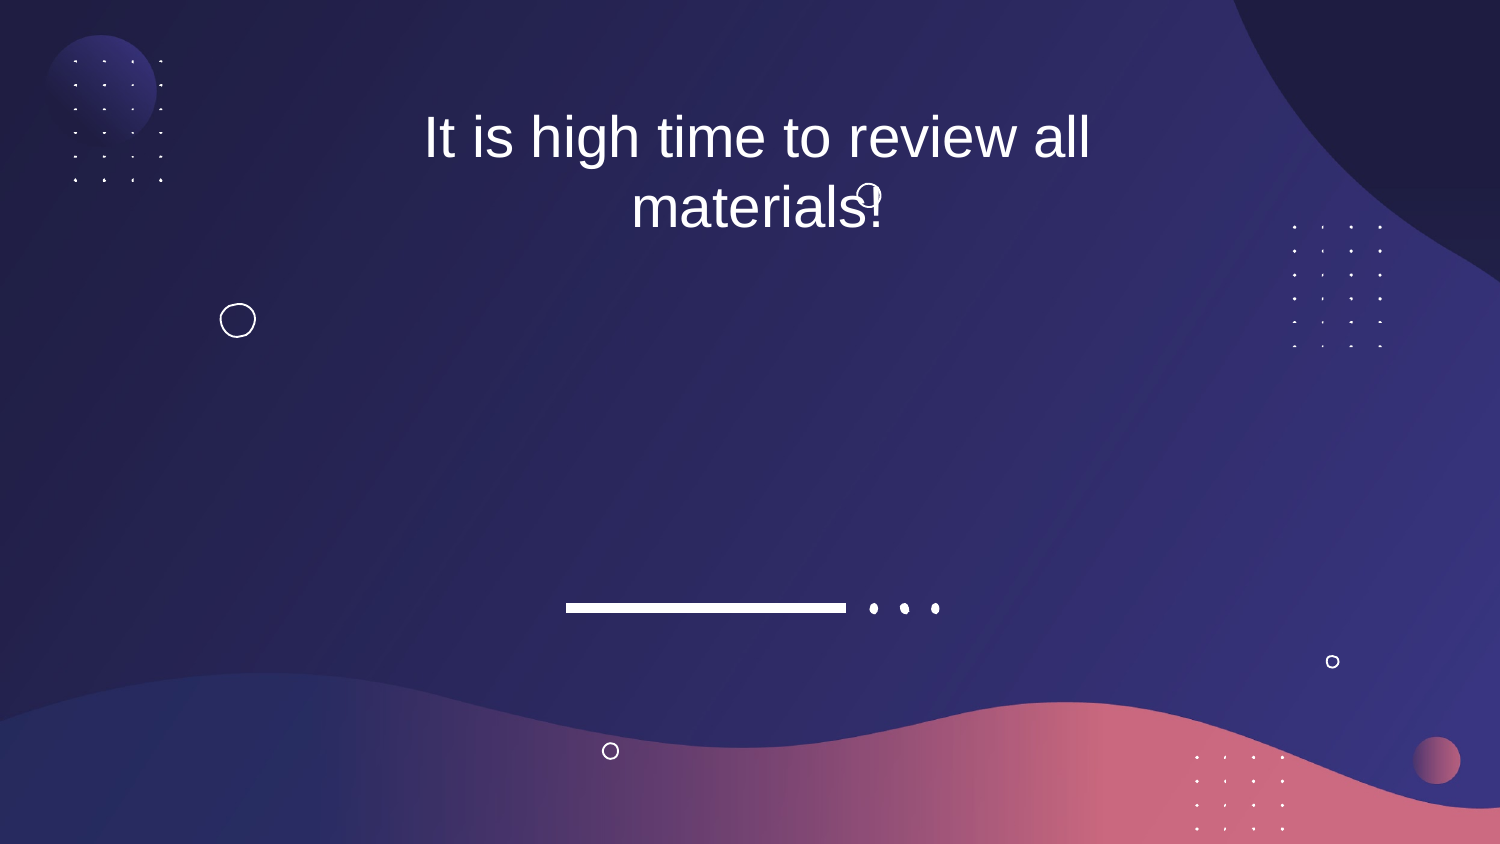

It is high time to review all materials!